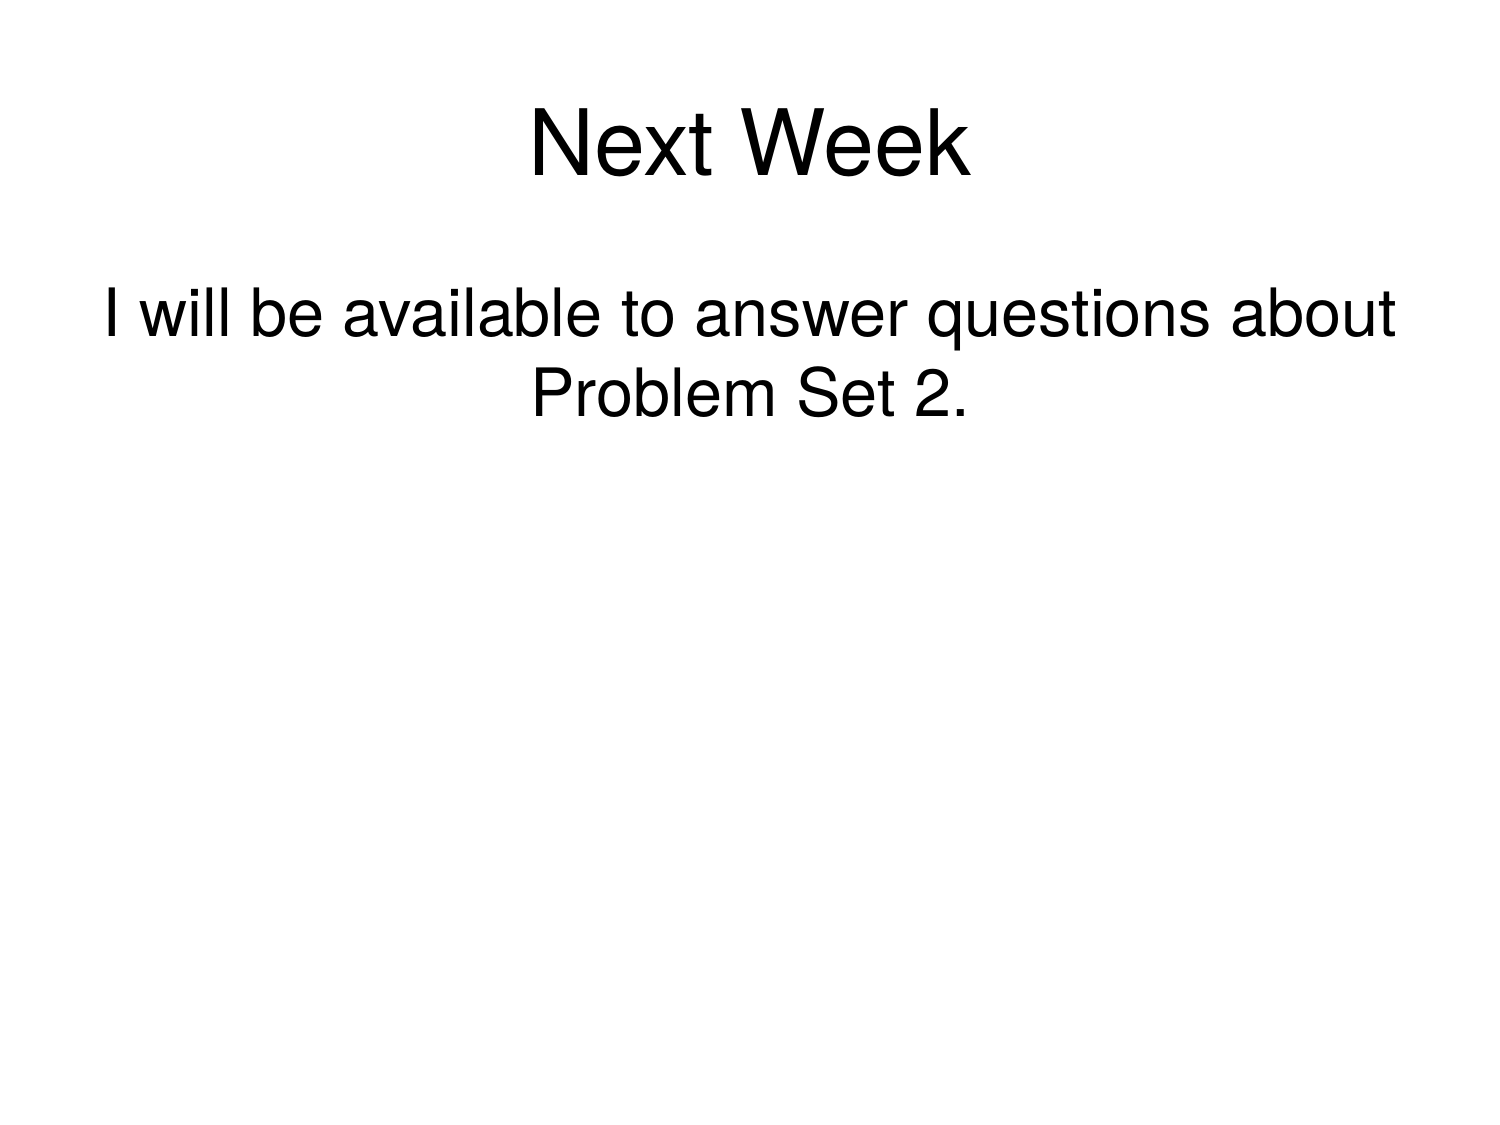

# Next Week
I will be available to answer questions about Problem Set 2.